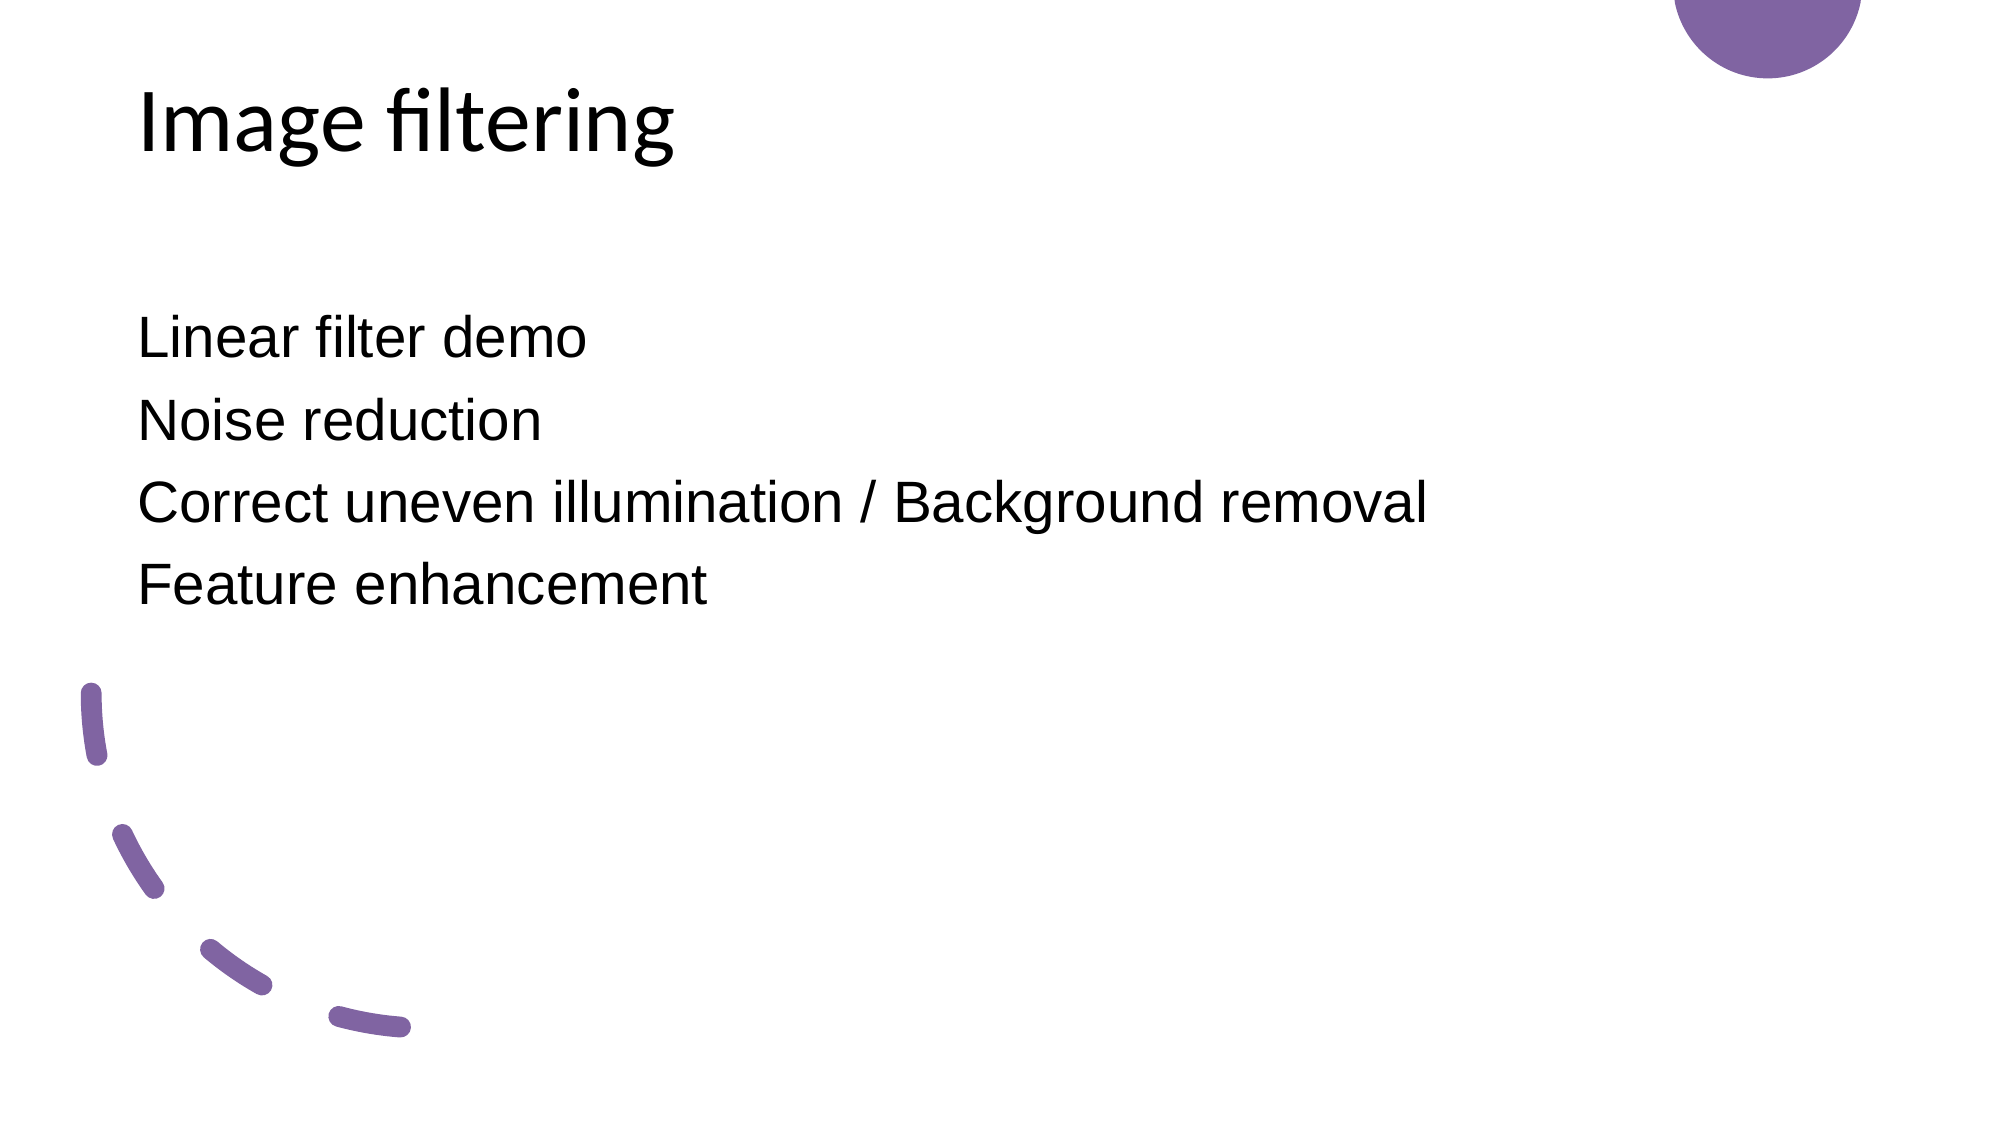

# Image filtering
Linear filter demo
Noise reduction
Correct uneven illumination / Background removal
Feature enhancement